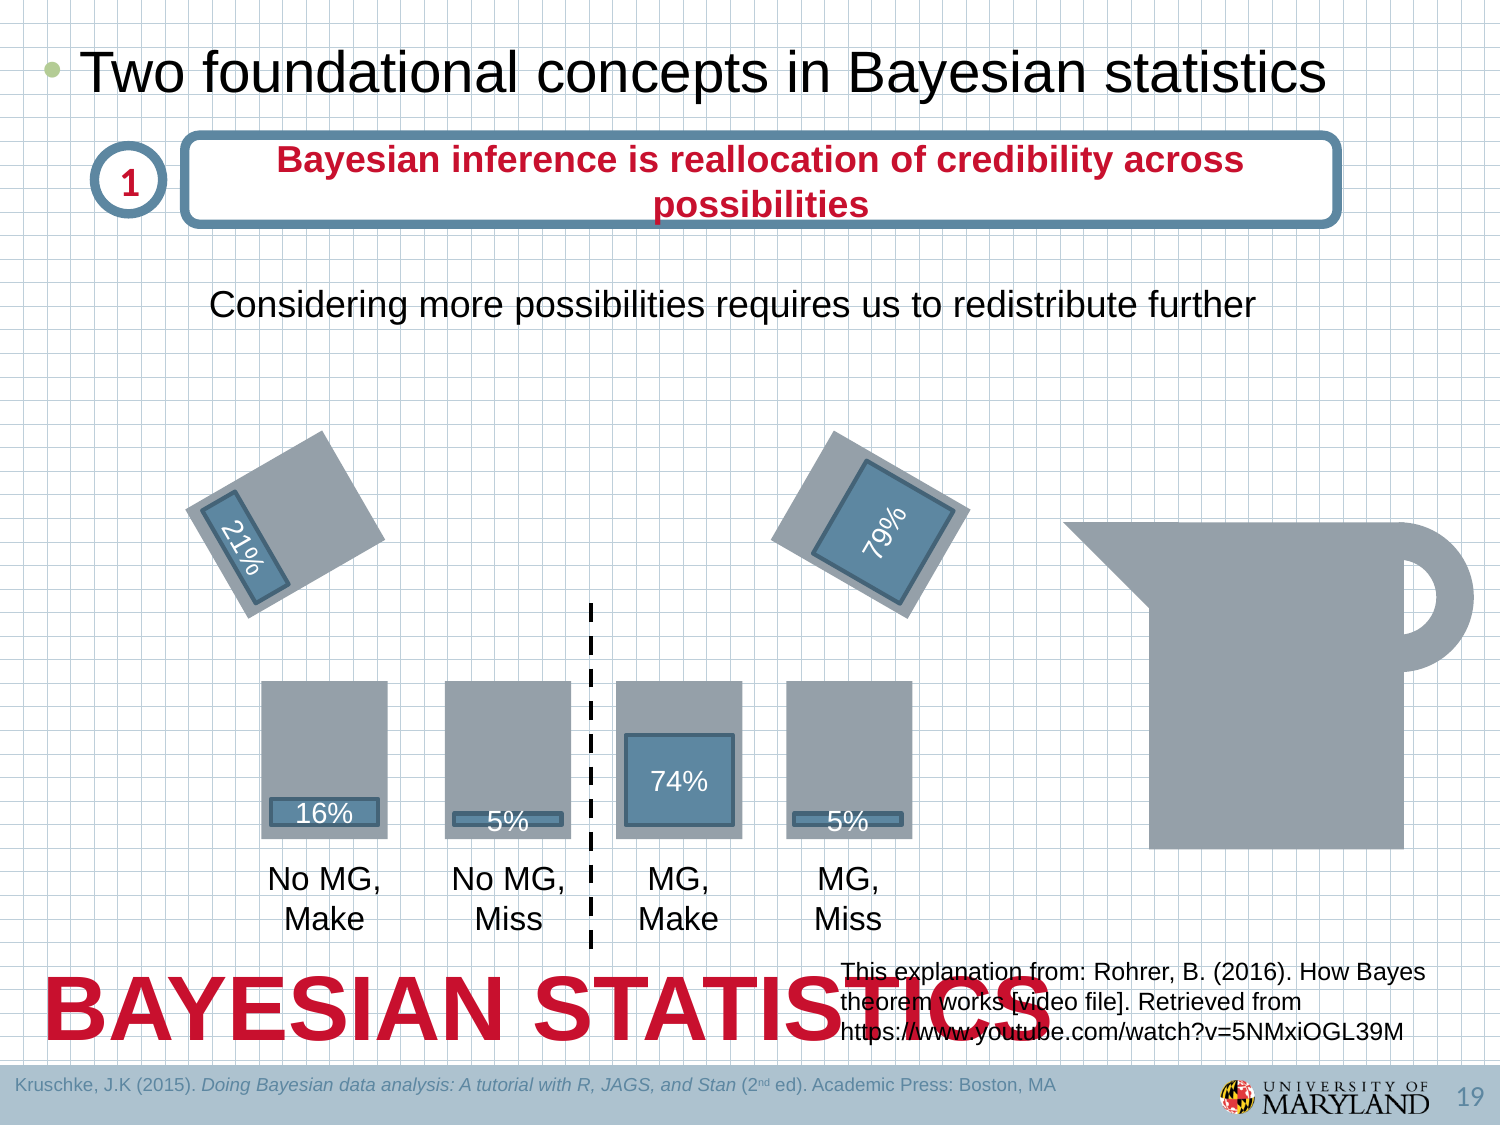

Two foundational concepts in Bayesian statistics
Bayesian inference is reallocation of credibility across possibilities
1
Considering more possibilities requires us to redistribute further

79%

21%

74%
16%
5%
5%
No MG,
Make
No MG,
Miss
MG,
Make
MG,
Miss
Bayesian Statistics
This explanation from: Rohrer, B. (2016). How Bayes theorem works [video file]. Retrieved from https://www.youtube.com/watch?v=5NMxiOGL39M
Kruschke, J.K (2015). Doing Bayesian data analysis: A tutorial with R, JAGS, and Stan (2nd ed). Academic Press: Boston, MA